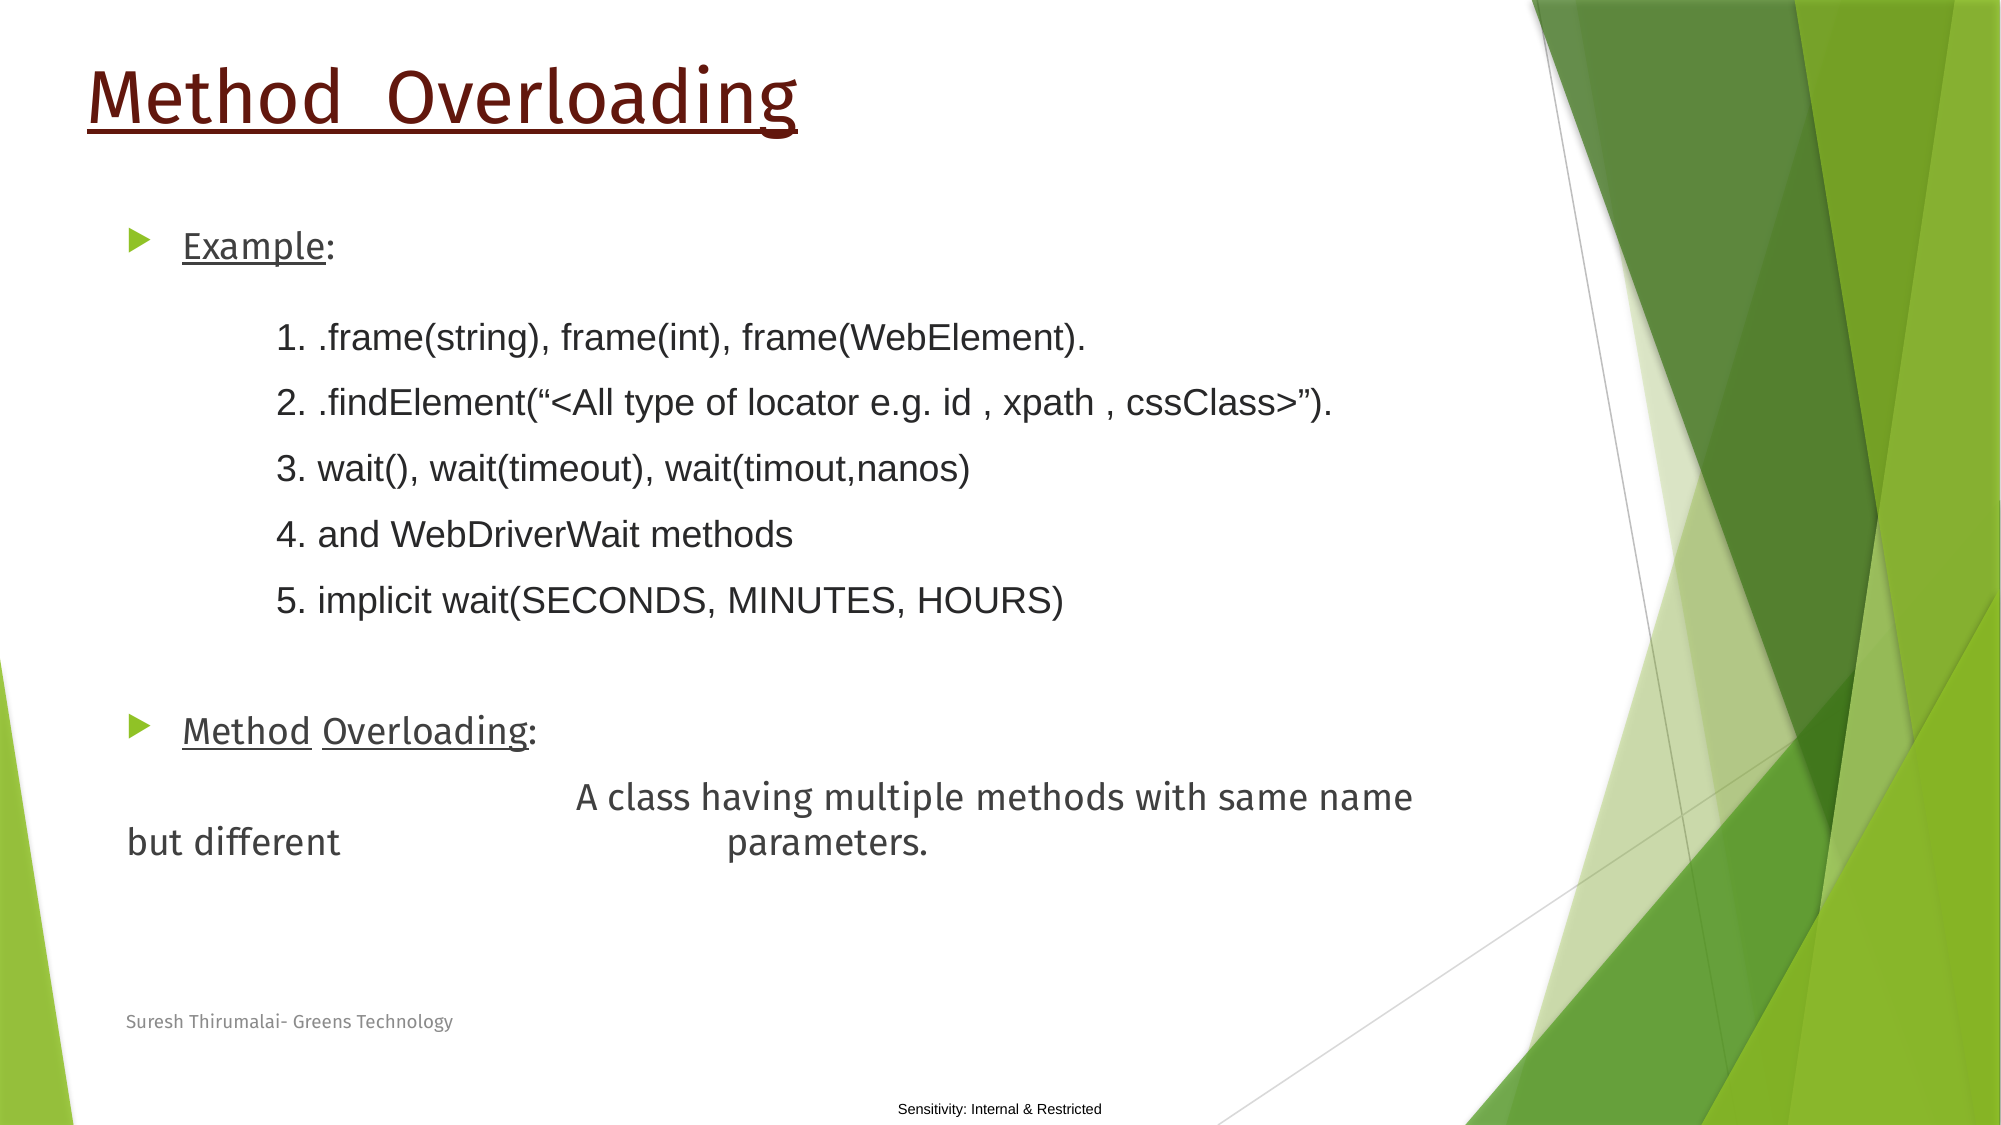

# Method  Overloading
Example:
	Here, we use different time stamps such as.
1. .frame(string), frame(int), frame(WebElement).
2. .findElement(“<All type of locator e.g. id , xpath , cssClass>”).
3. wait(), wait(timeout), wait(timout,nanos)
4. and WebDriverWait methods
5. implicit wait(SECONDS, MINUTES, HOURS)

Method Overloading:
			A class having multiple methods with same name but different 			parameters.

Suresh Thirumalai- Greens Technology